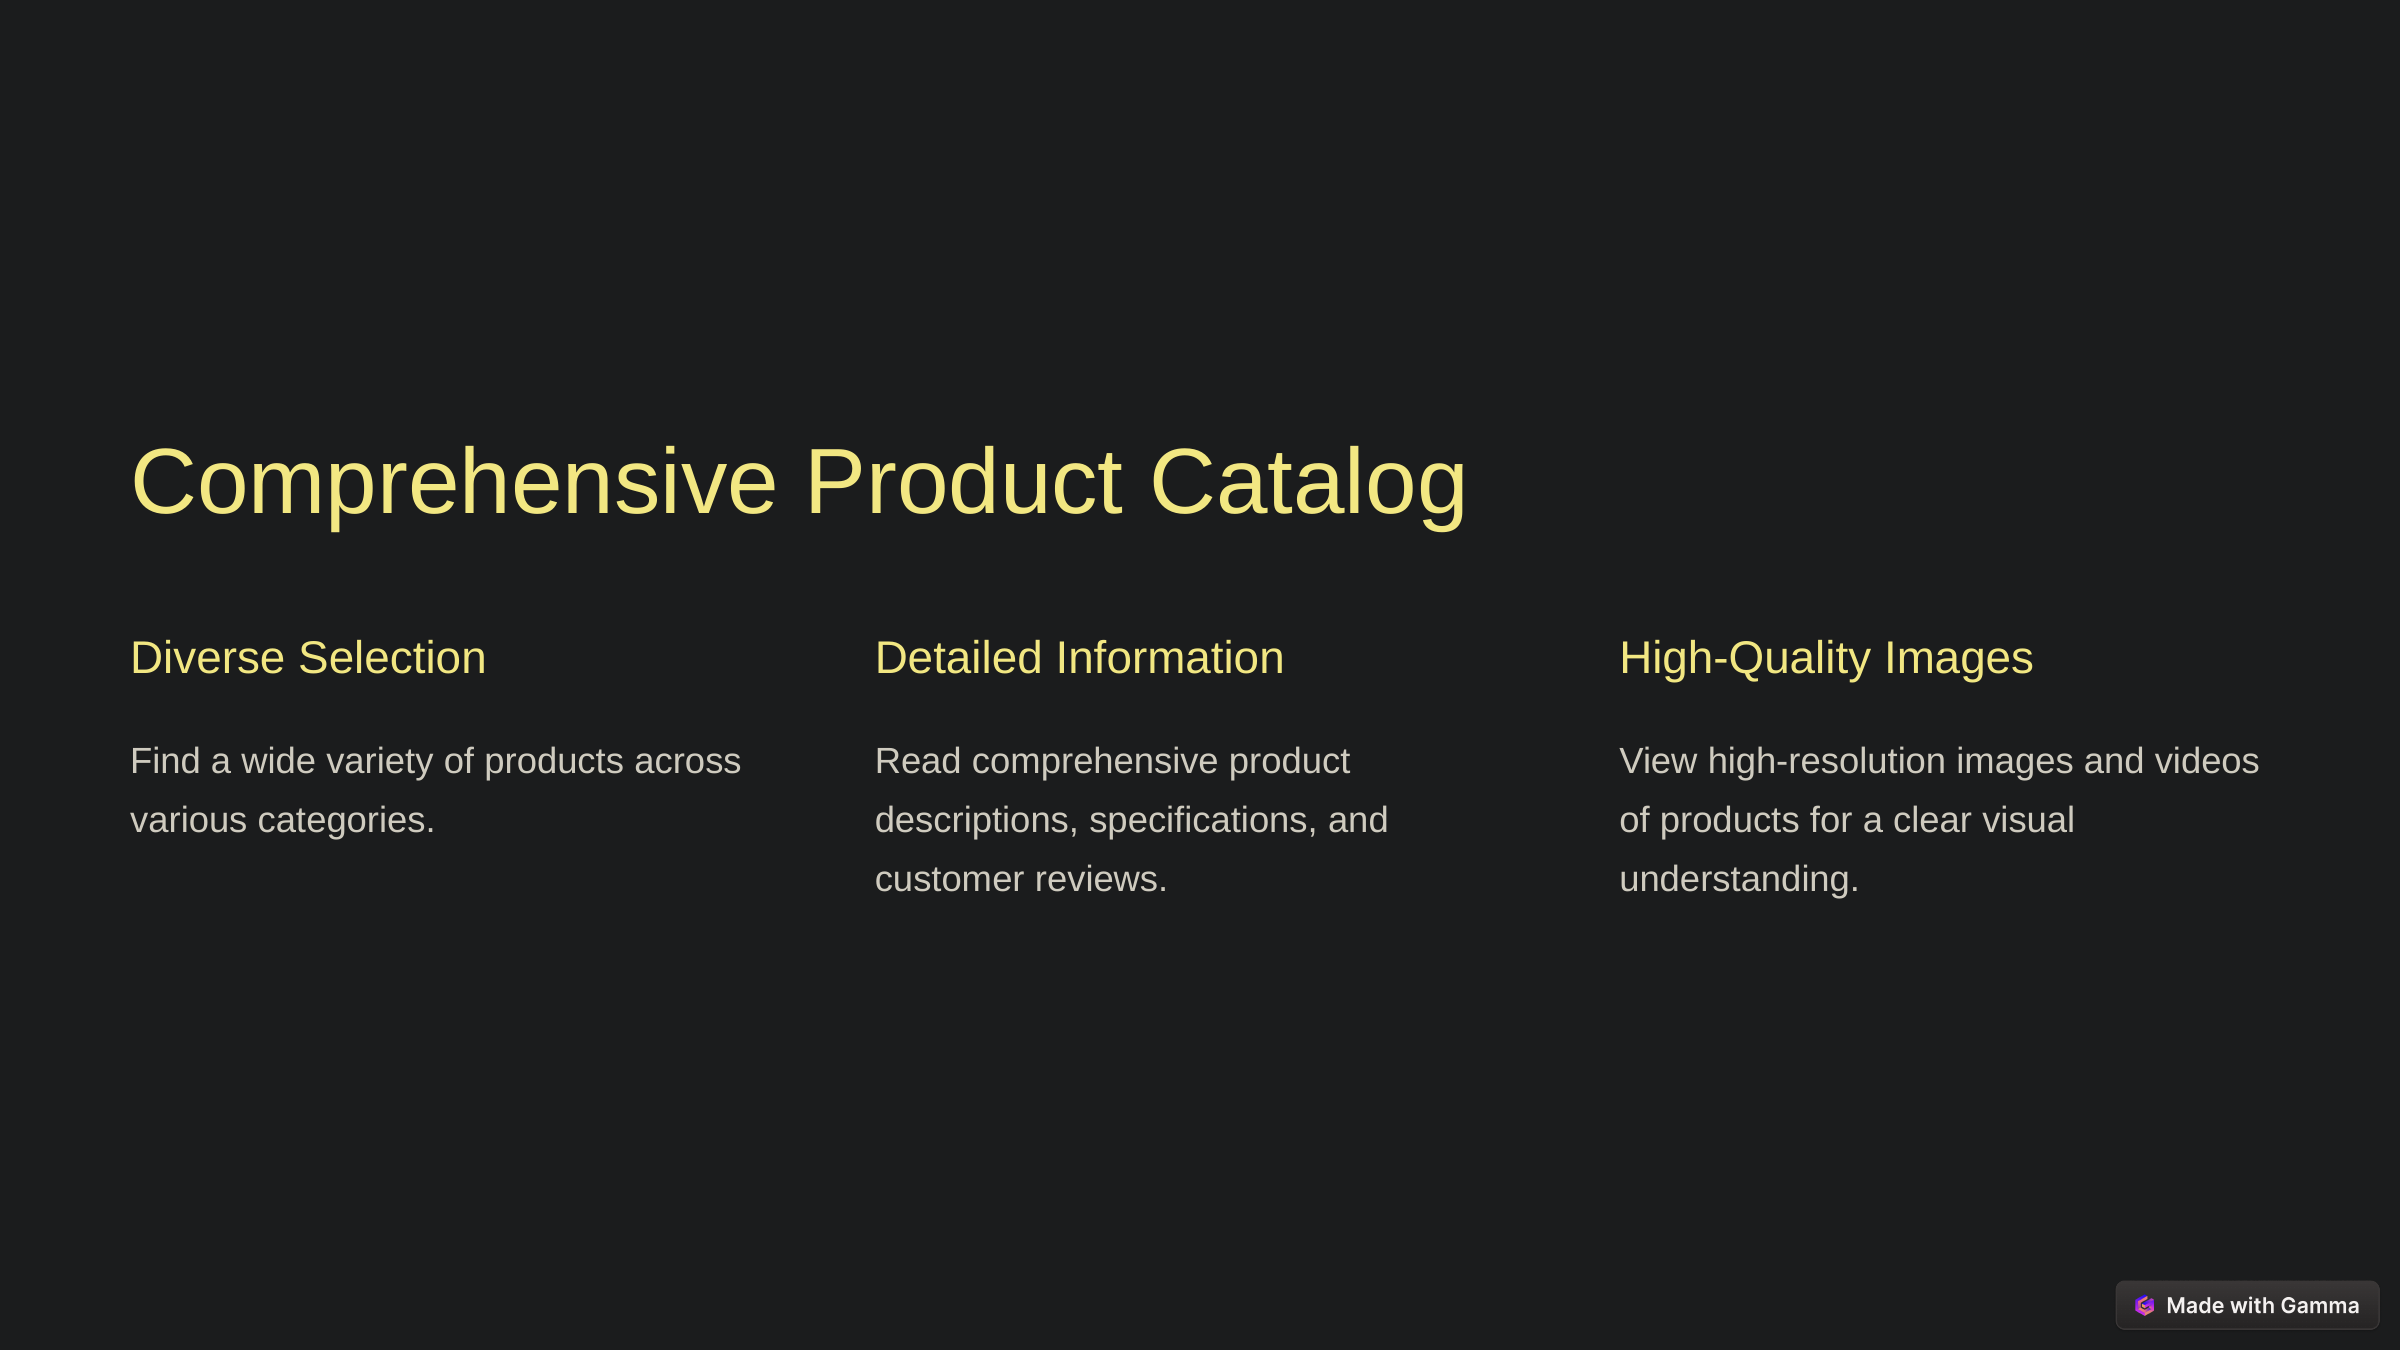

Comprehensive Product Catalog
Diverse Selection
Detailed Information
High-Quality Images
Find a wide variety of products across various categories.
Read comprehensive product descriptions, specifications, and customer reviews.
View high-resolution images and videos of products for a clear visual understanding.